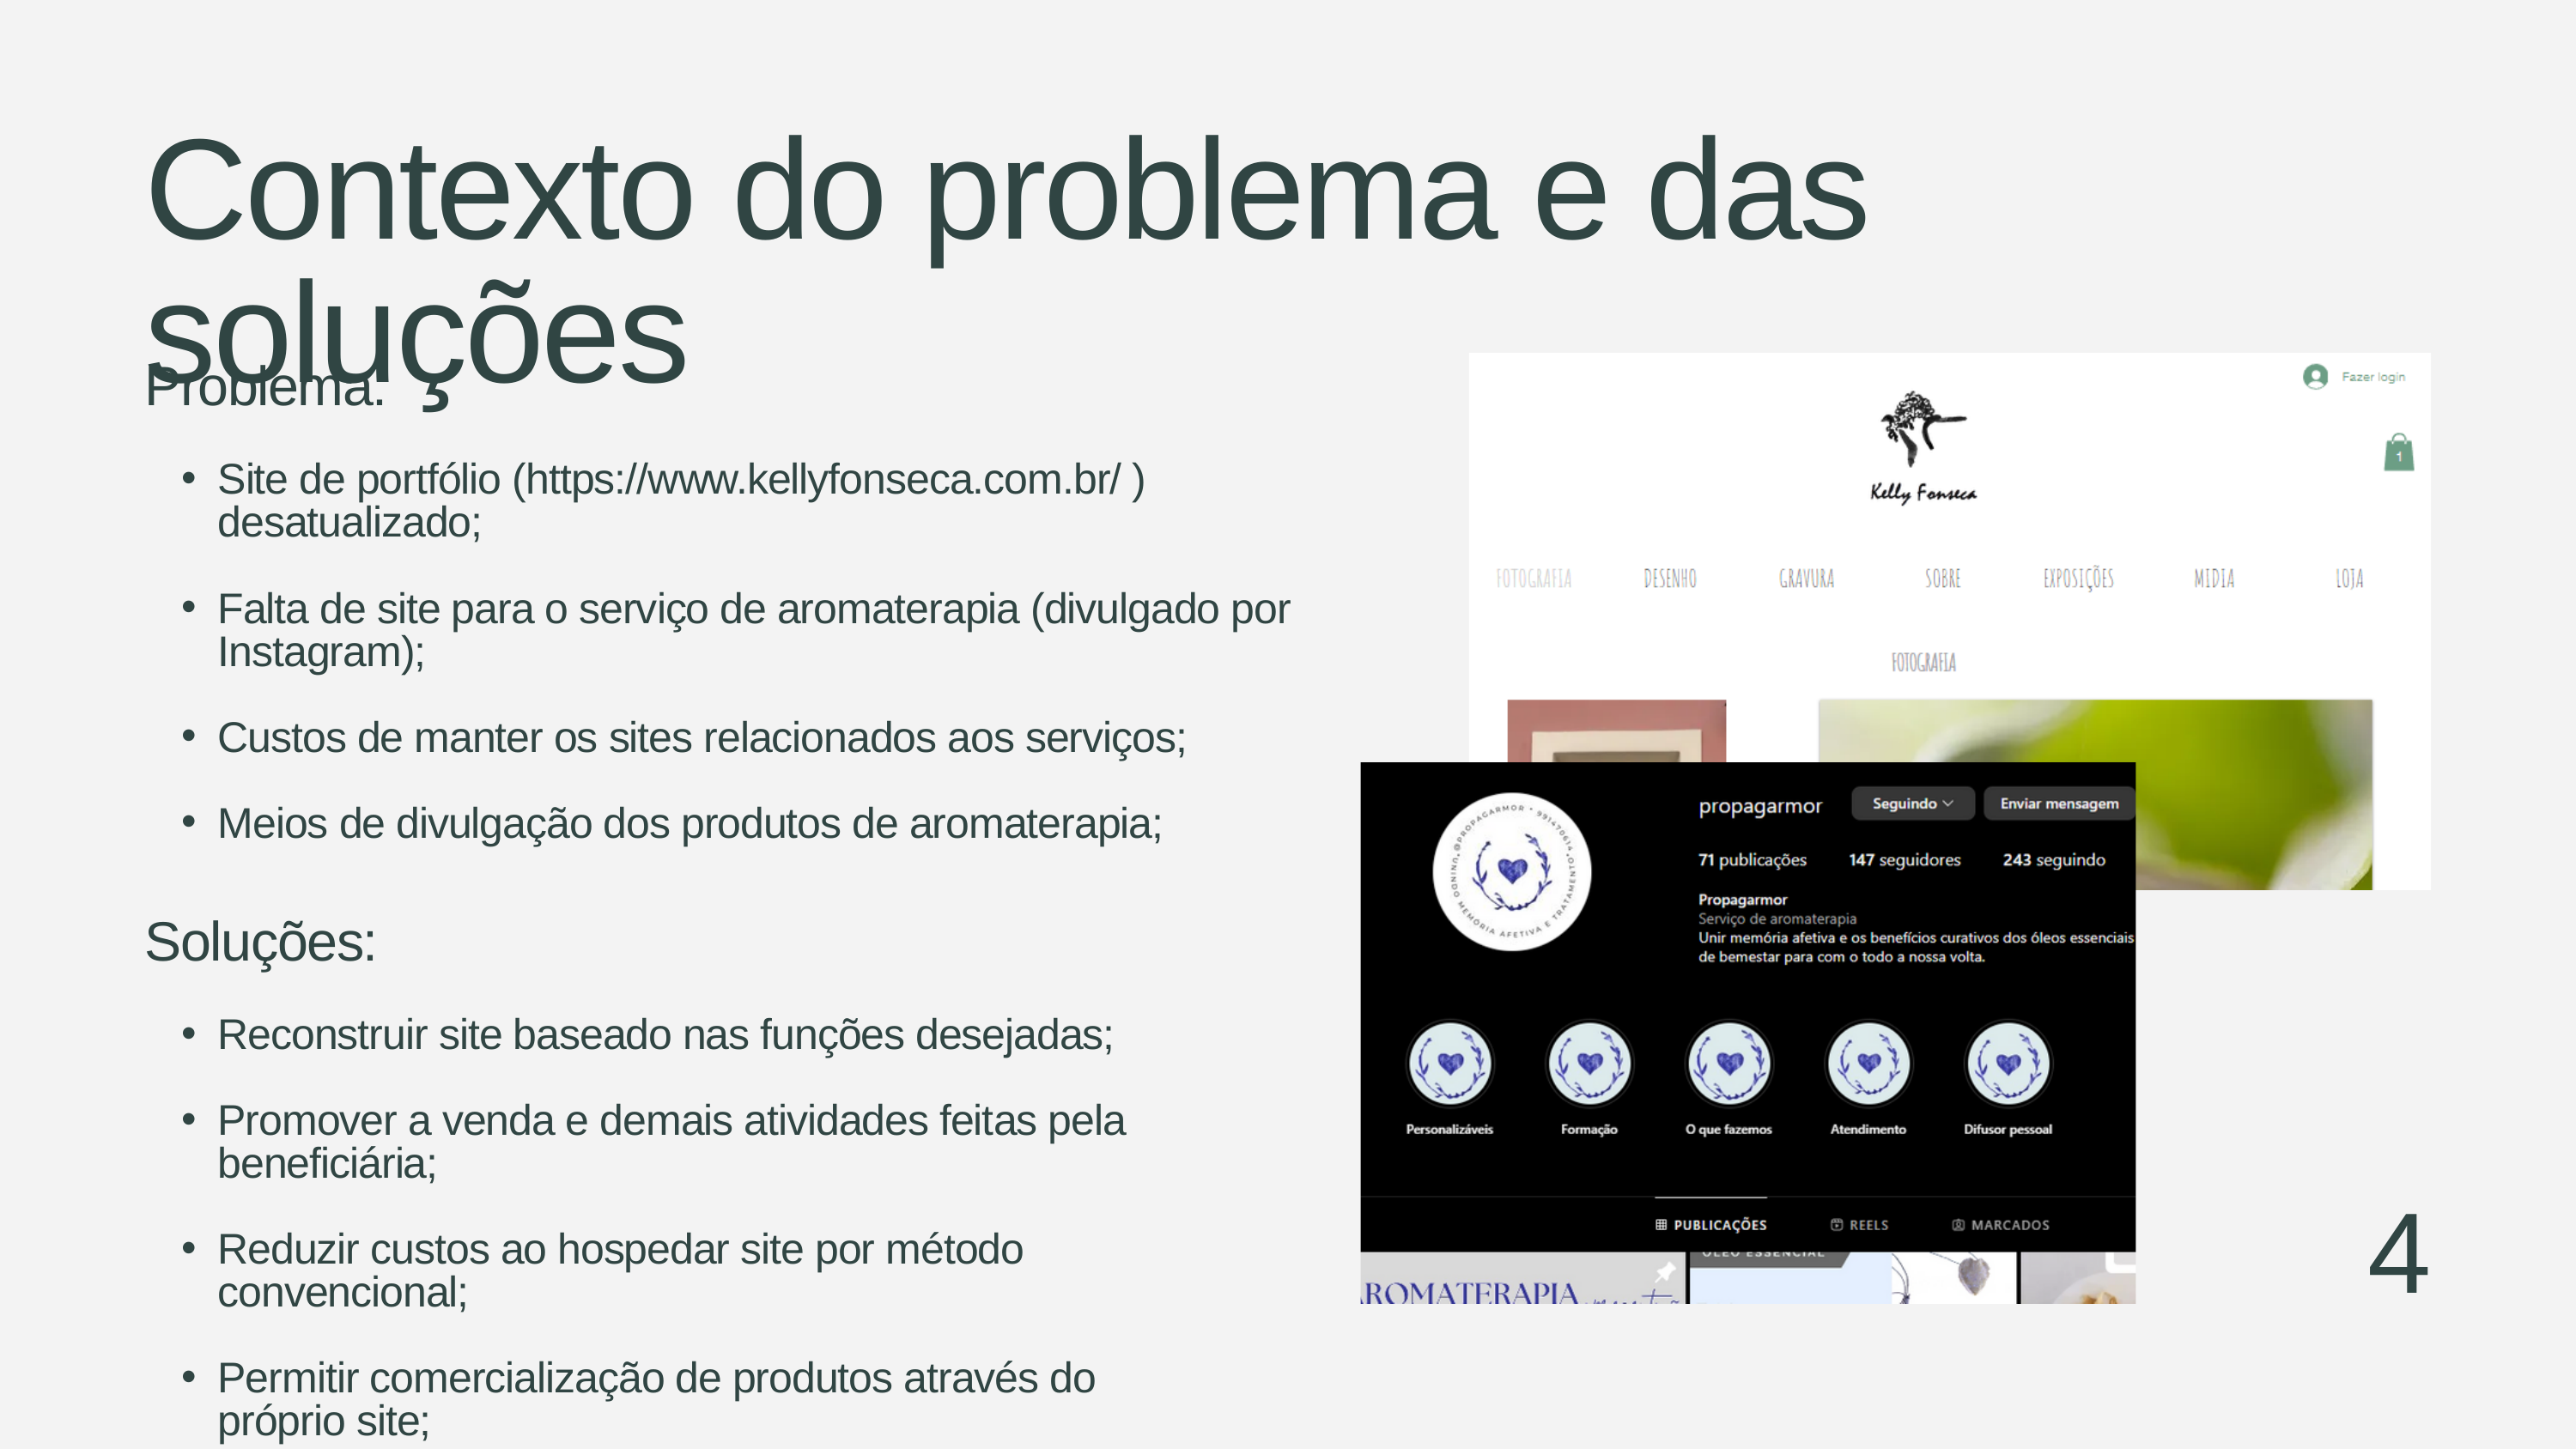

Contexto do problema e das soluções

Problema:

Site de portfólio (https://www.kellyfonseca.com.br/ ) desatualizado;

Falta de site para o serviço de aromaterapia (divulgado por Instagram);

Custos de manter os sites relacionados aos serviços;

Meios de divulgação dos produtos de aromaterapia;

Soluções:

Reconstruir site baseado nas funções desejadas;

Promover a venda e demais atividades feitas pela beneficiária;

Reduzir custos ao hospedar site por método convencional;

Permitir comercialização de produtos através do próprio site;
4